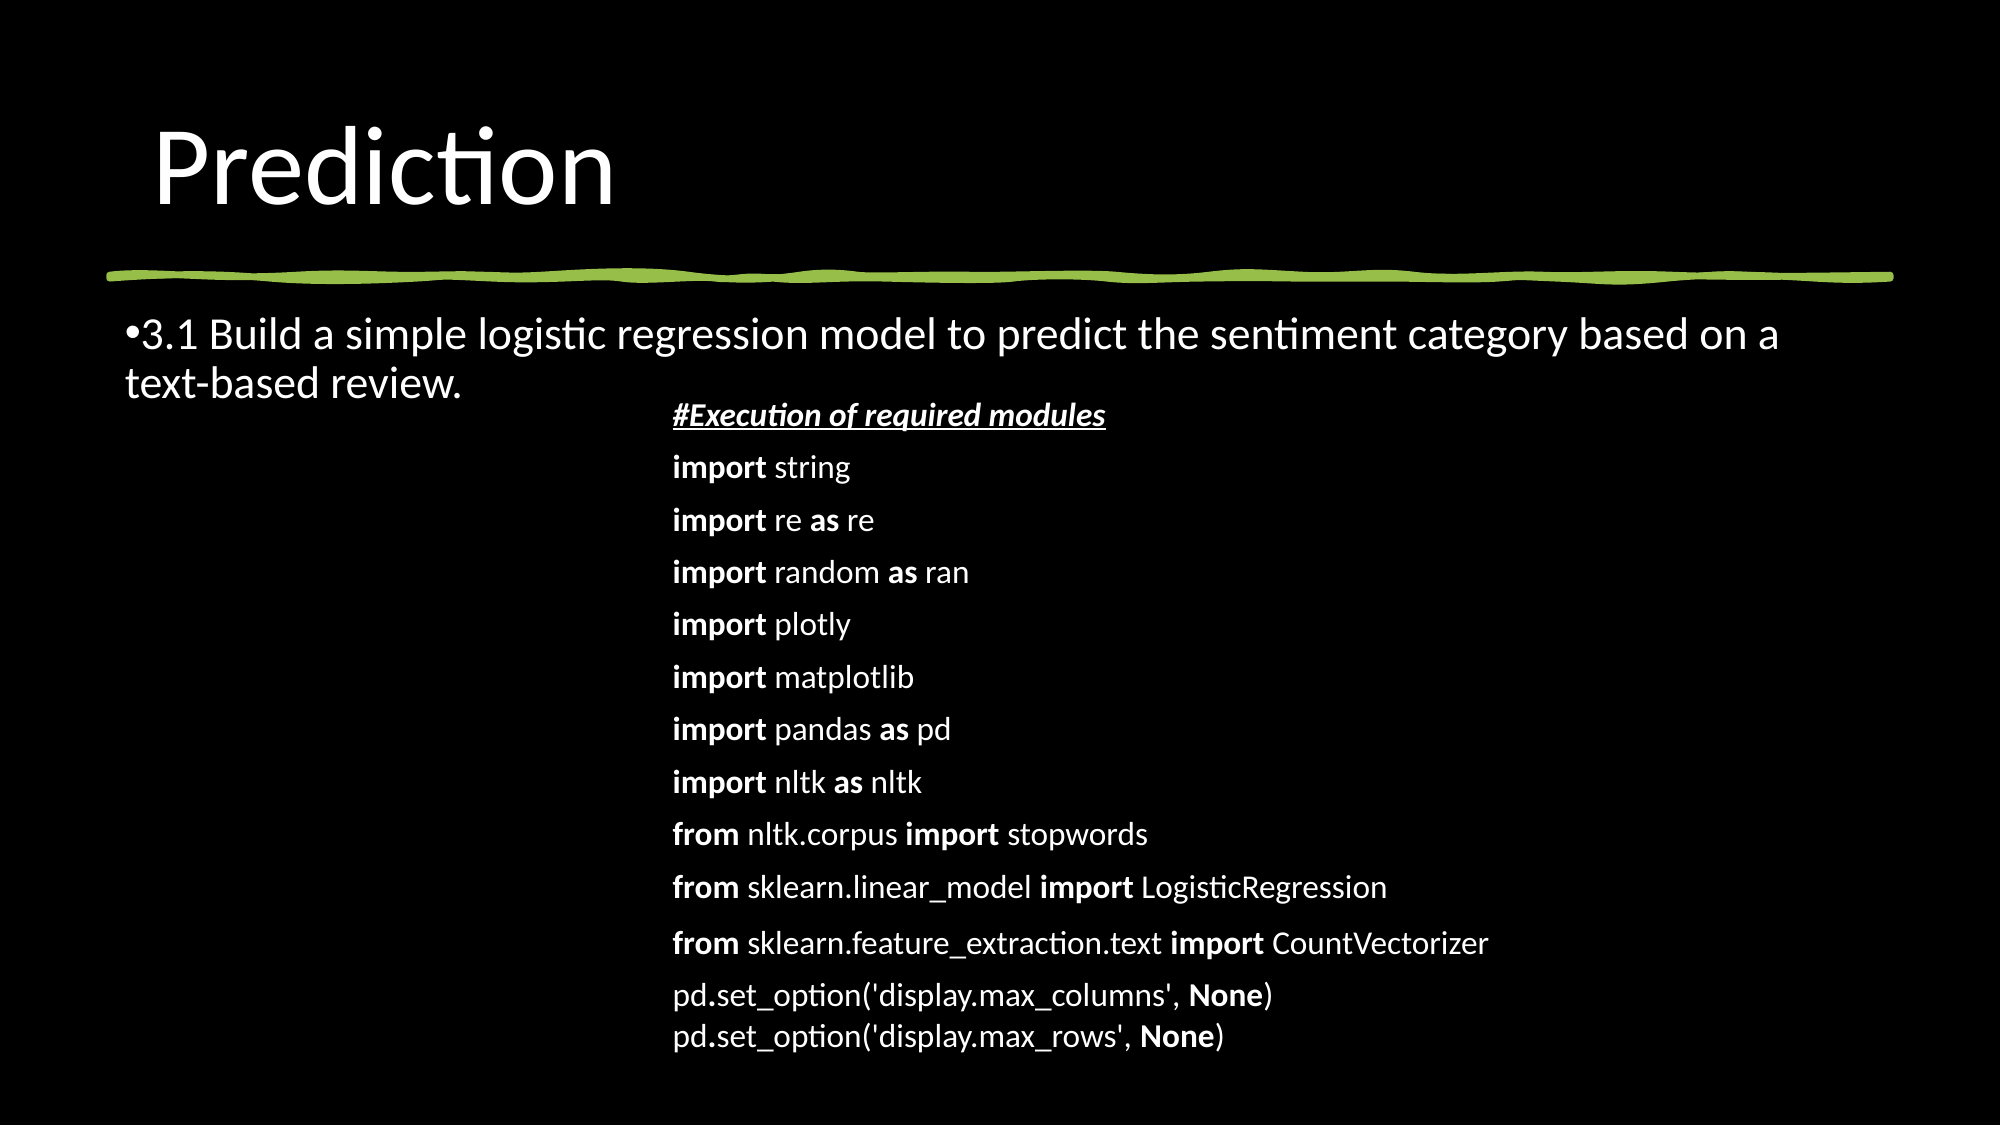

# Prediction

3.1 Build a simple logistic regression model to predict the sentiment category based on a text-based review.
#Execution of required modules
import string
import re as re
import random as ran
import plotly
import matplotlib
import pandas as pd
import nltk as nltk
from nltk.corpus import stopwords
from sklearn.linear_model import LogisticRegression
from sklearn.feature_extraction.text import CountVectorizer
pd.set_option('display.max_columns', None)
pd.set_option('display.max_rows', None)